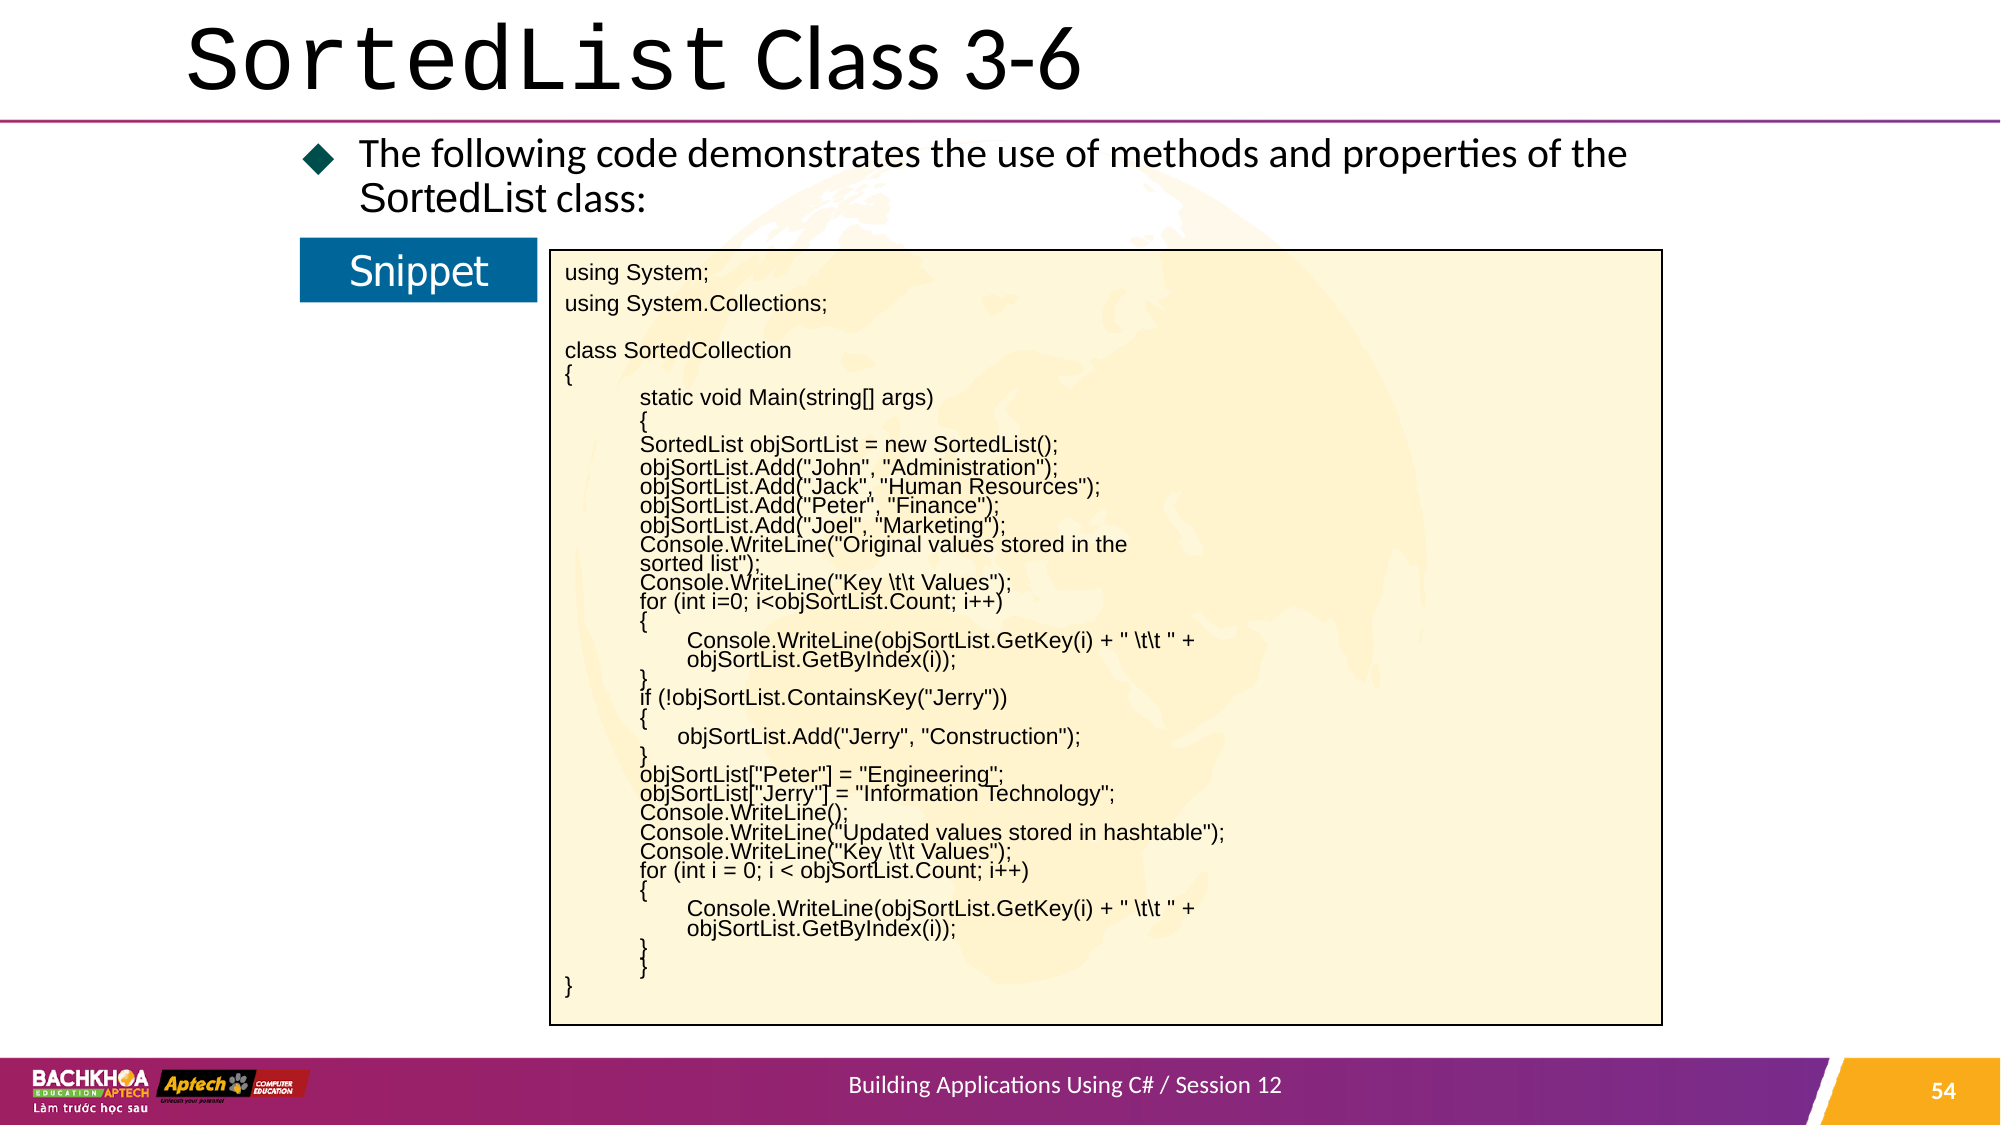

# SortedList Class 3-6
The following code demonstrates the use of methods and properties of the SortedList class:

Snippet
using System;
using System.Collections;

class SortedCollection
{
static void Main(string[] args)
{
SortedList objSortList = new SortedList();
objSortList.Add("John", "Administration");
objSortList.Add("Jack", "Human Resources");
objSortList.Add("Peter", "Finance");
objSortList.Add("Joel", "Marketing");
Console.WriteLine("Original values stored in the
sorted list");
Console.WriteLine("Key \t\t Values");
for (int i=0; i<objSortList.Count; i++)
{
Console.WriteLine(objSortList.GetKey(i) + " \t\t " +
objSortList.GetByIndex(i));
}
if (!objSortList.ContainsKey("Jerry"))
{
objSortList.Add("Jerry", "Construction");
}
objSortList["Peter"] = "Engineering";
objSortList["Jerry"] = "Information Technology";
Console.WriteLine();
Console.WriteLine("Updated values stored in hashtable");
Console.WriteLine("Key \t\t Values");
for (int i = 0; i < objSortList.Count; i++)
{
Console.WriteLine(objSortList.GetKey(i) + " \t\t " +
objSortList.GetByIndex(i));
}
}
}
54
Building Applications Using C# / Session 12